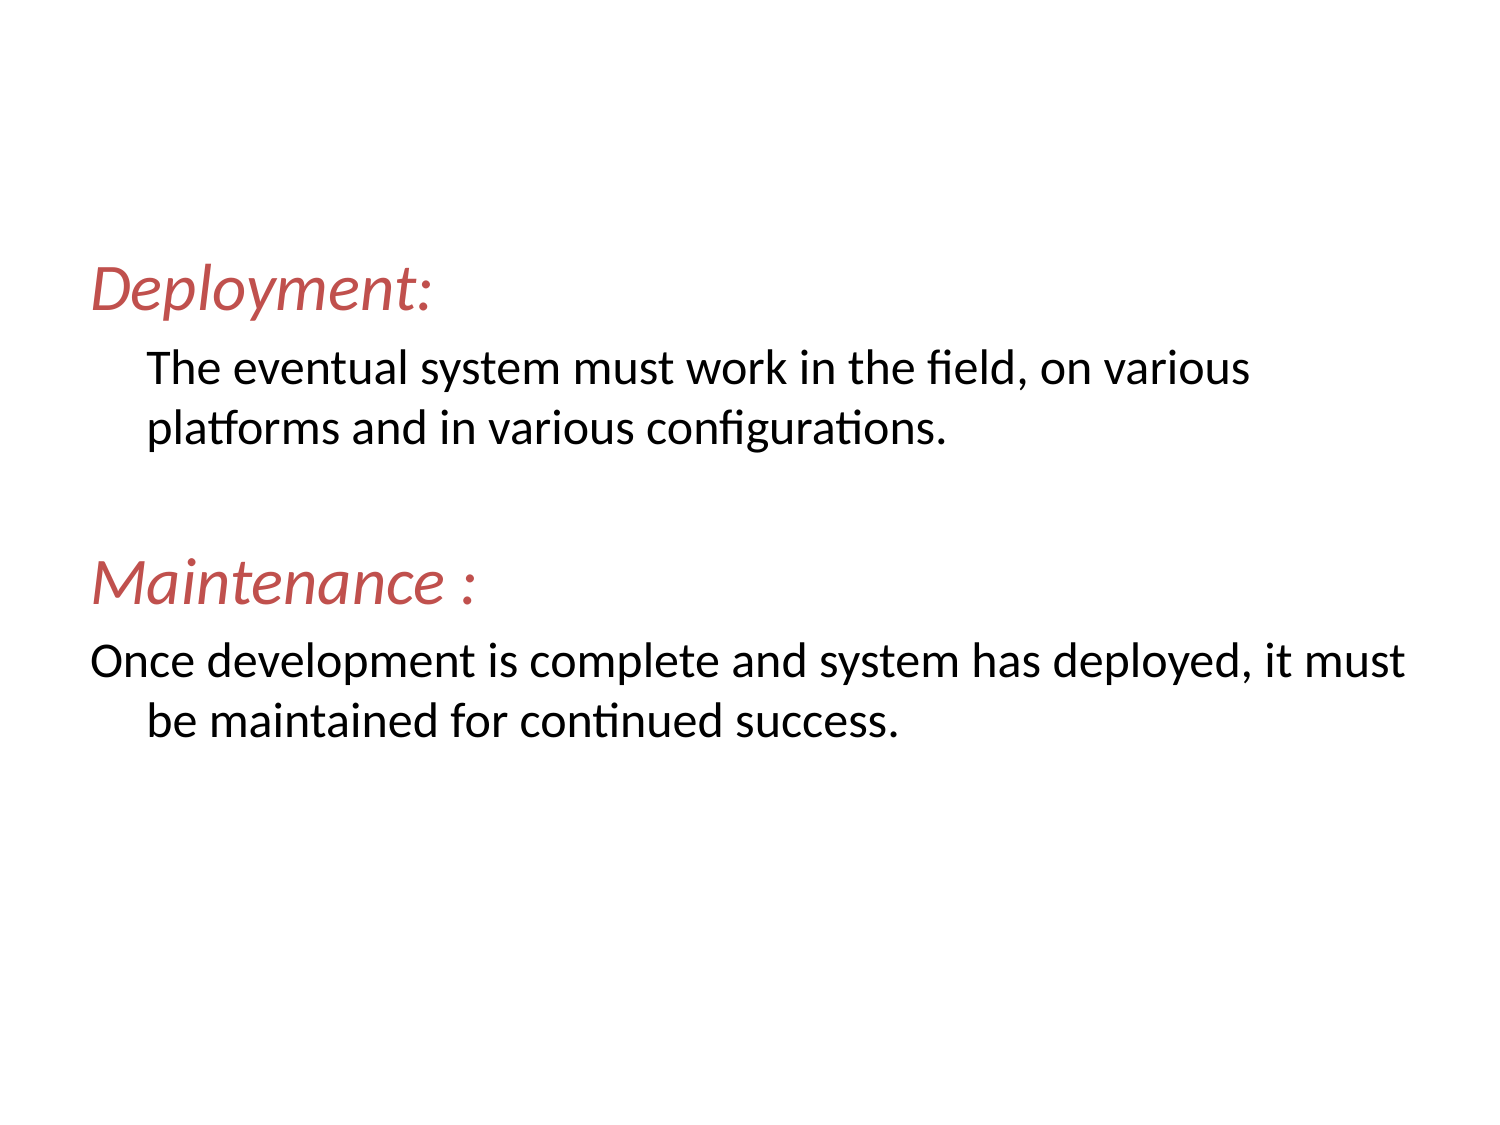

Deployment:
	The eventual system must work in the field, on various platforms and in various configurations.

Maintenance :
Once development is complete and system has deployed, it must be maintained for continued success.